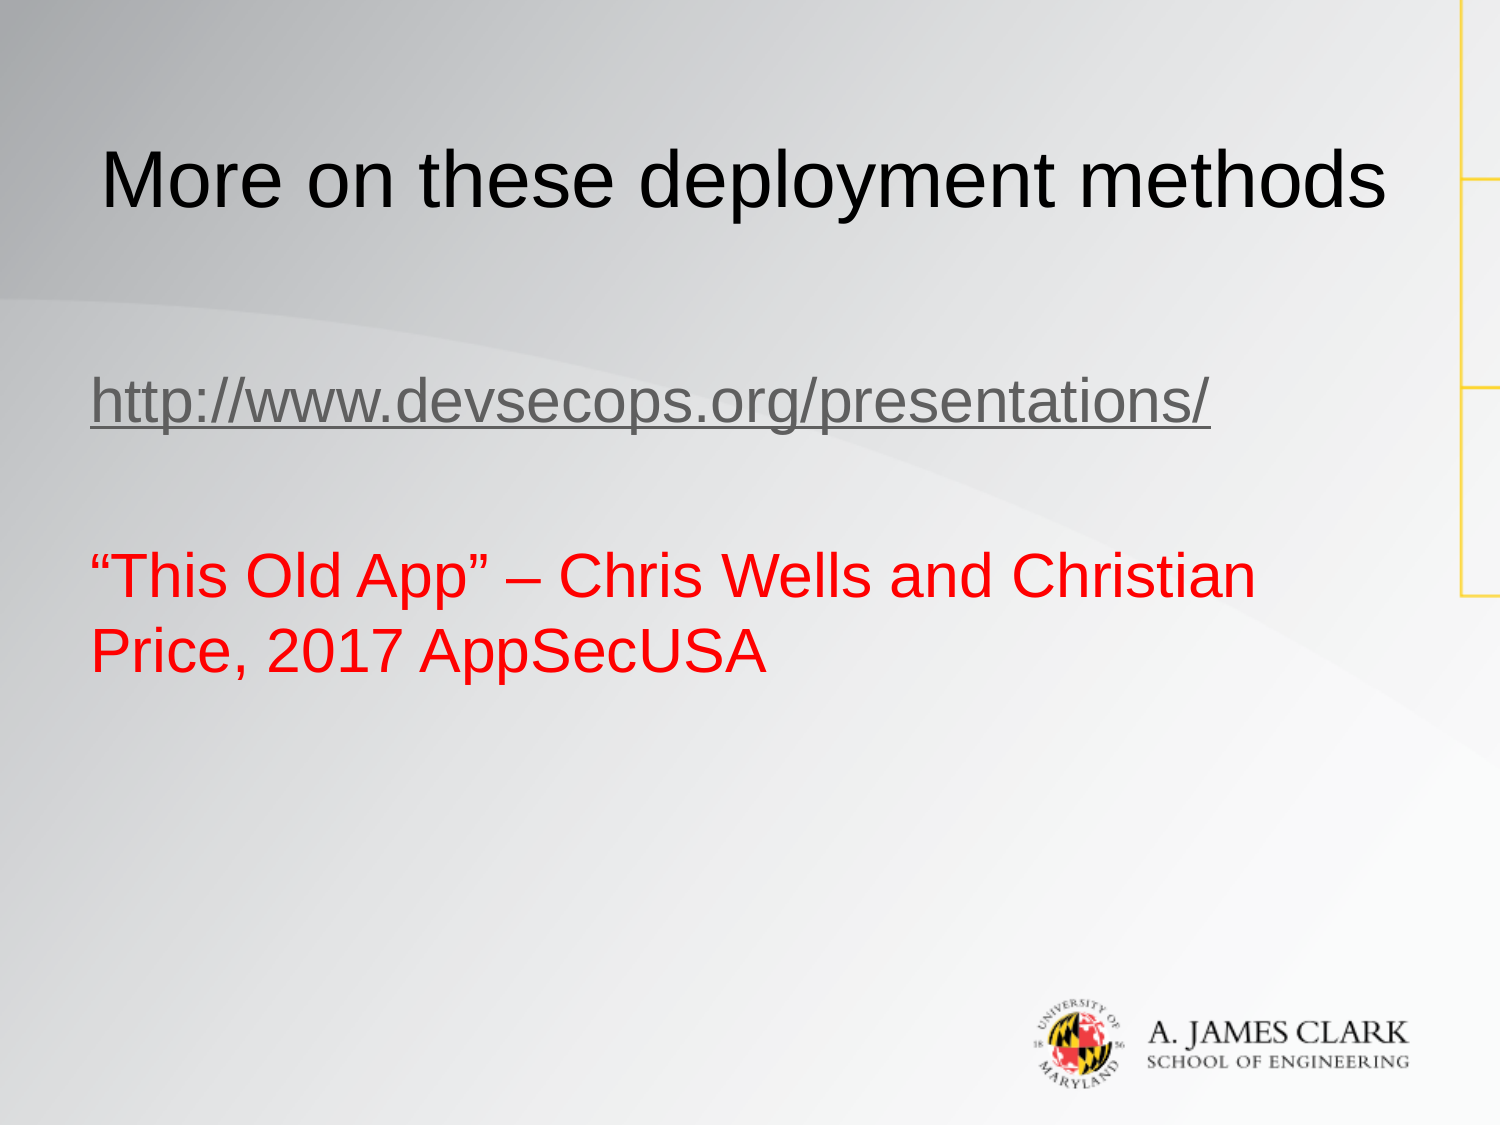

# More on these deployment methods
http://www.devsecops.org/presentations/

“This Old App” – Chris Wells and Christian Price, 2017 AppSecUSA